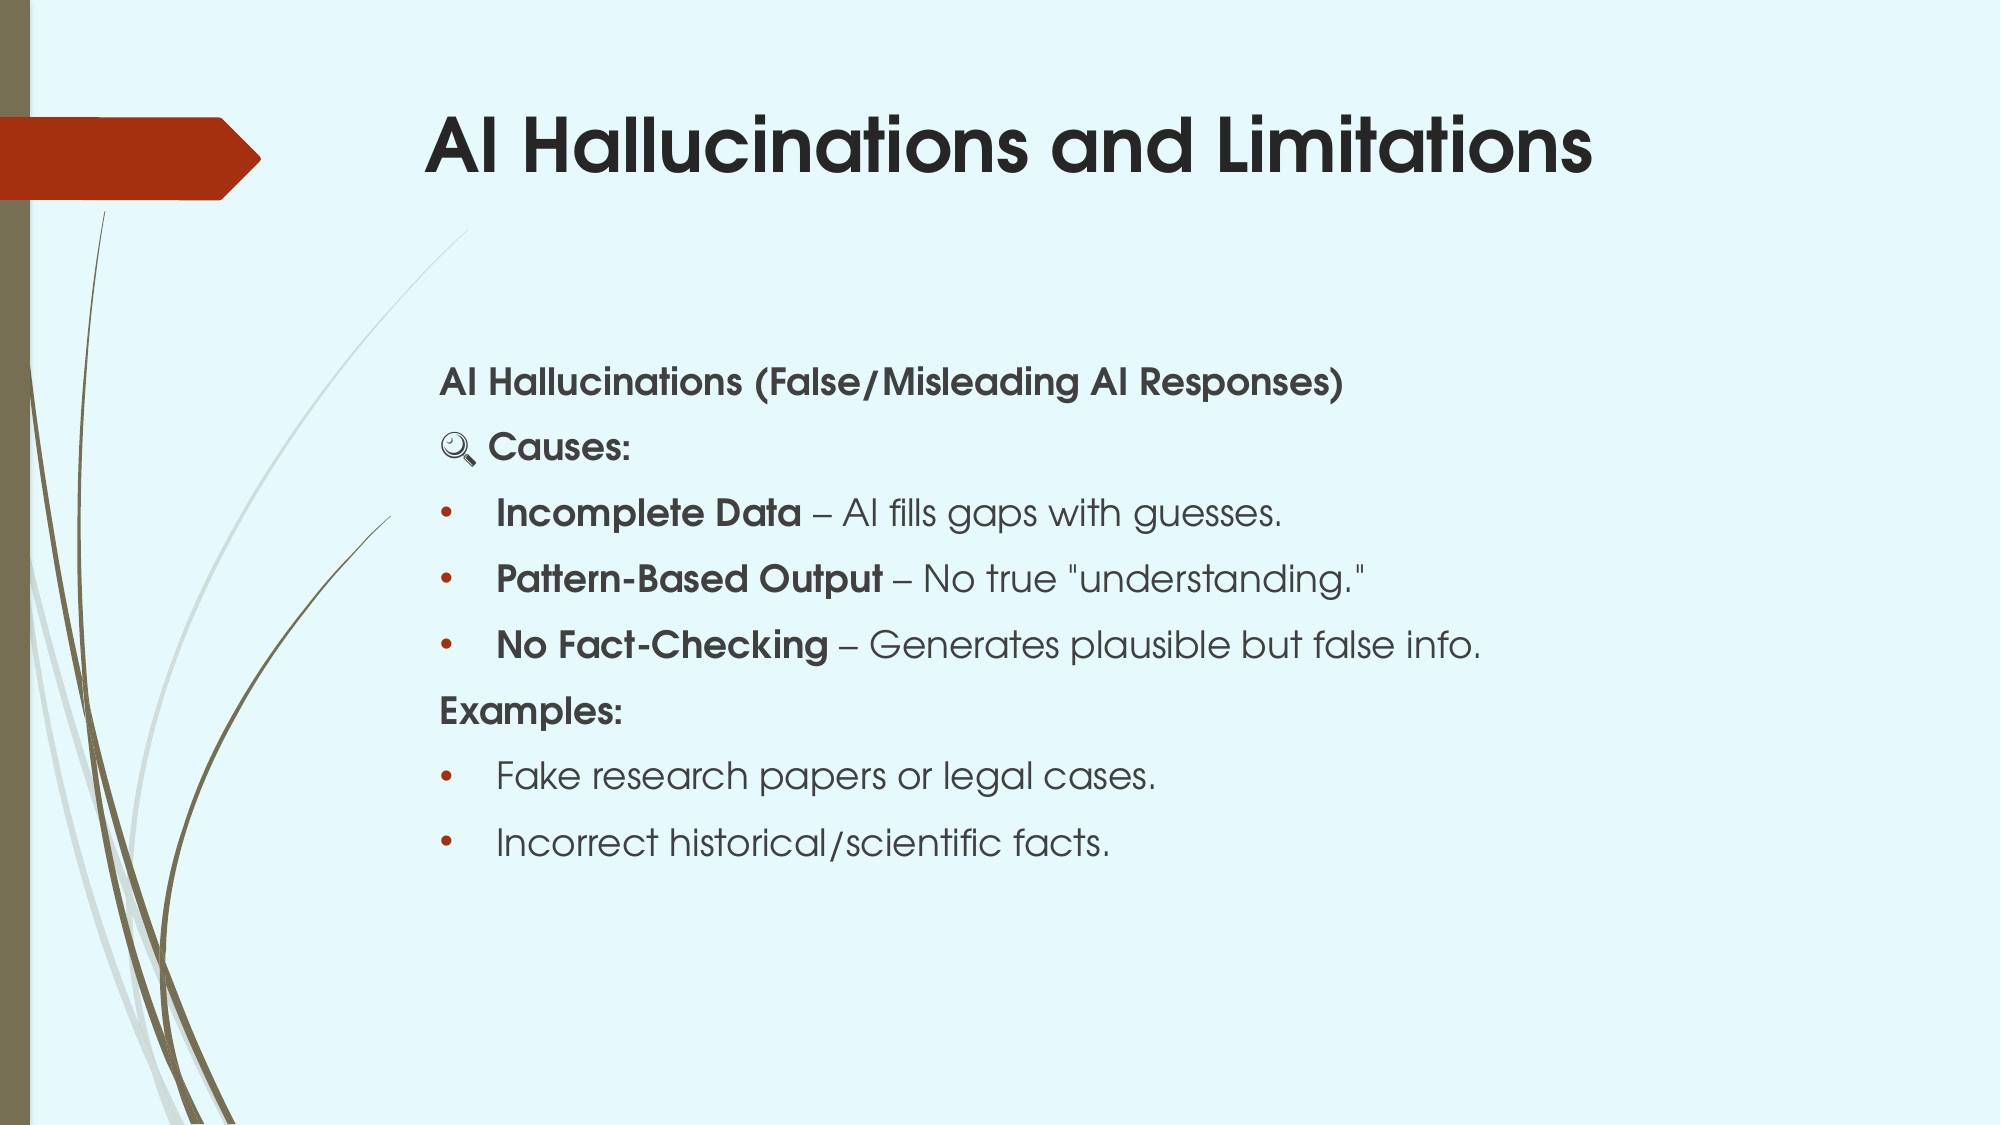

# AI Hallucinations and Limitations
AI Hallucinations (False/Misleading AI Responses)
🔍 Causes:
Incomplete Data – AI fills gaps with guesses.
Pattern-Based Output – No true "understanding."
No Fact-Checking – Generates plausible but false info.
Examples:
Fake research papers or legal cases.
Incorrect historical/scientific facts.